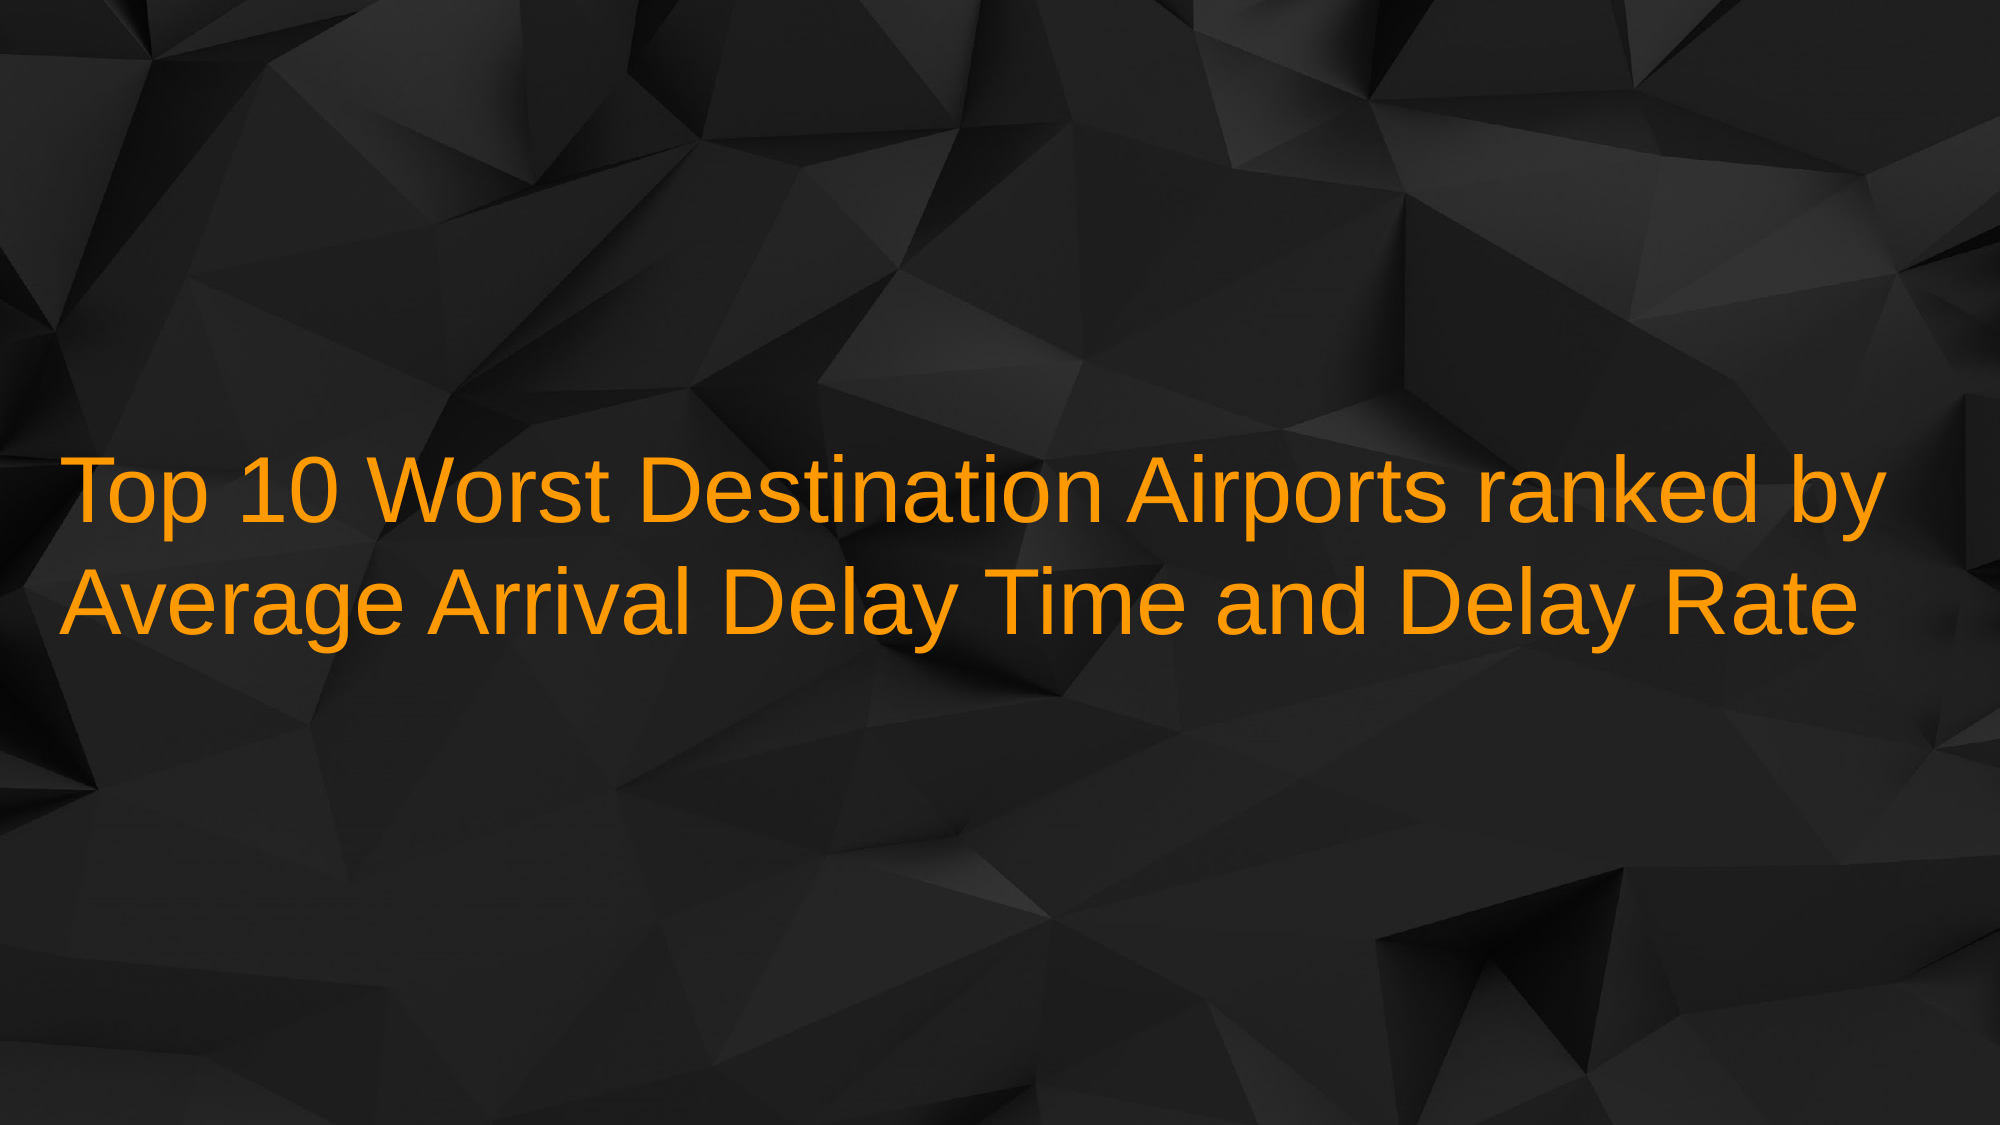

Top 10 Worst Destination Airports ranked by Average Arrival Delay Time and Delay Rate